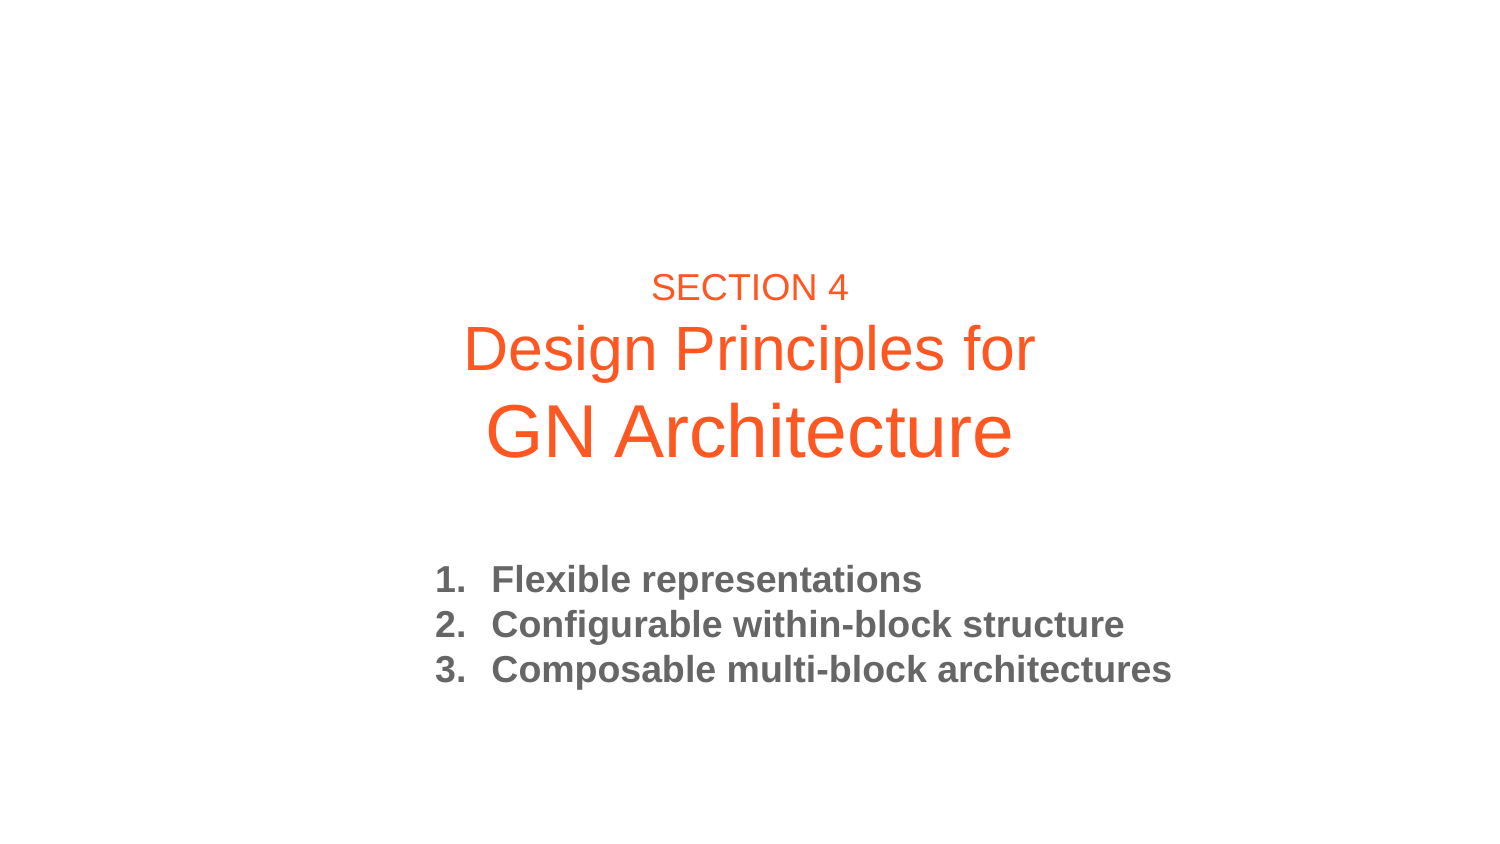

# SECTION 4 Design Principles for GN Architecture
Flexible representations
Configurable within-block structure
Composable multi-block architectures